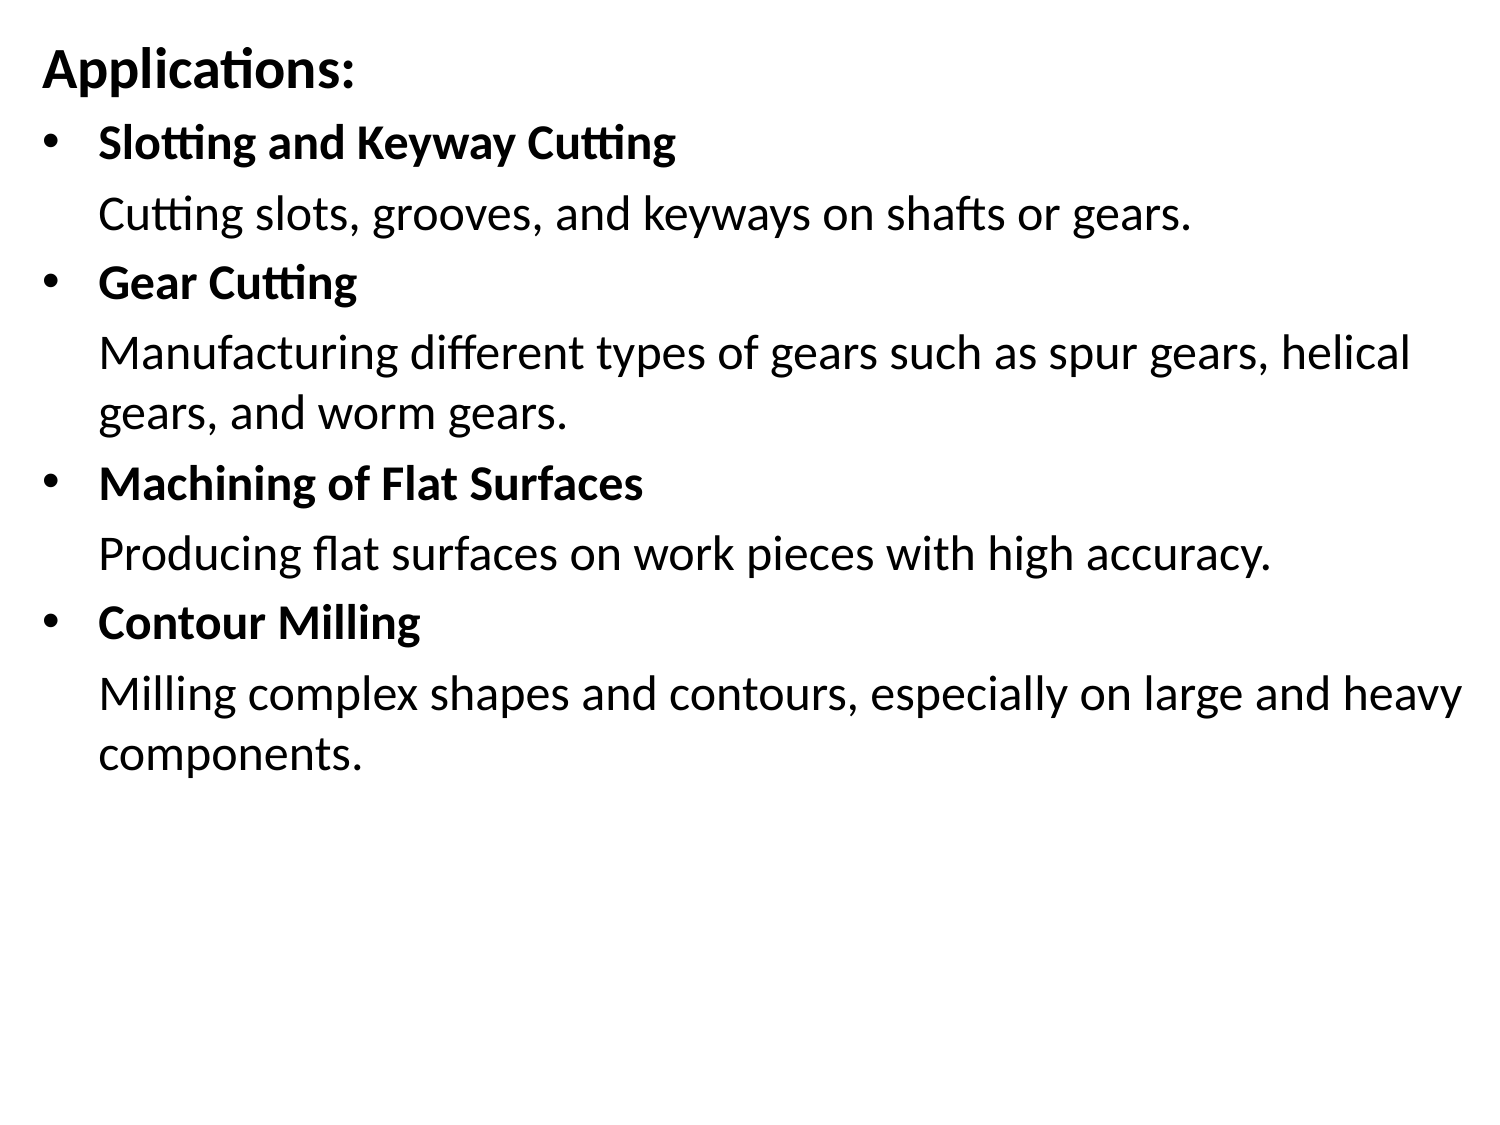

Applications:
Slotting and Keyway Cutting
	Cutting slots, grooves, and keyways on shafts or gears.
Gear Cutting
	Manufacturing different types of gears such as spur gears, helical gears, and worm gears.
Machining of Flat Surfaces
	Producing flat surfaces on work pieces with high accuracy.
Contour Milling
	Milling complex shapes and contours, especially on large and heavy components.